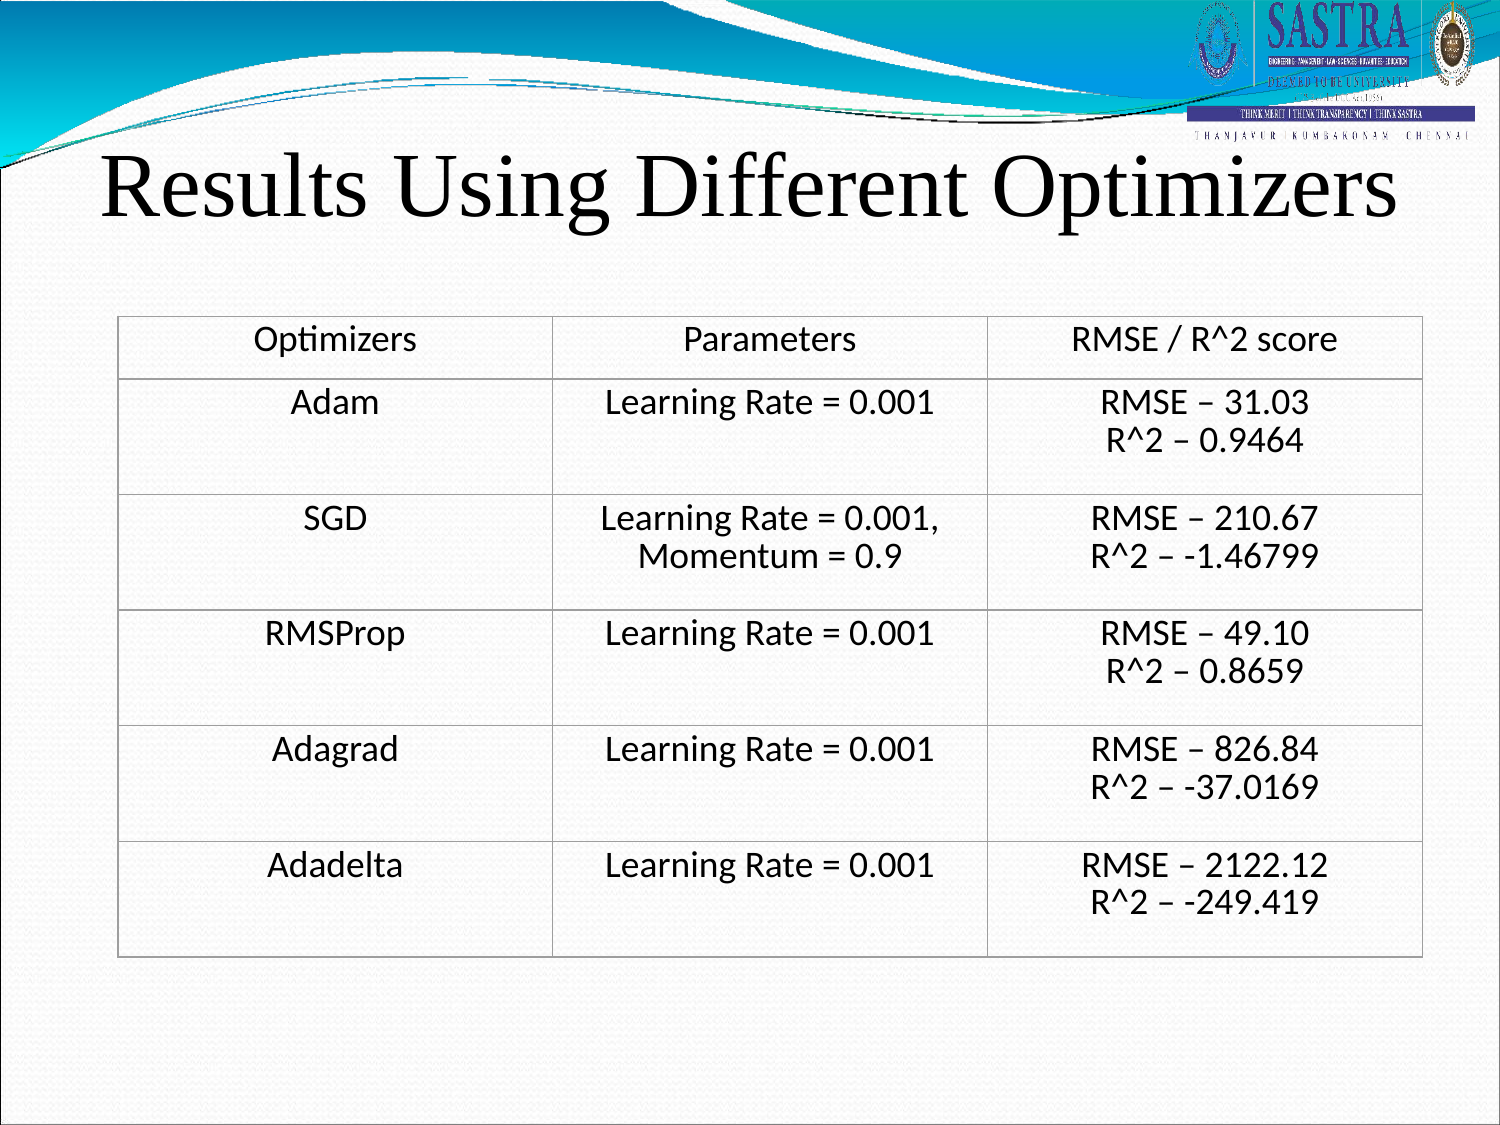

# Results Using Different Optimizers
| Optimizers | Parameters | RMSE / R^2 score |
| --- | --- | --- |
| Adam | Learning Rate = 0.001 | RMSE – 31.03 R^2 – 0.9464 |
| SGD | Learning Rate = 0.001, Momentum = 0.9 | RMSE – 210.67 R^2 – -1.46799 |
| RMSProp | Learning Rate = 0.001 | RMSE – 49.10 R^2 – 0.8659 |
| Adagrad | Learning Rate = 0.001 | RMSE – 826.84 R^2 – -37.0169 |
| Adadelta | Learning Rate = 0.001 | RMSE – 2122.12 R^2 – -249.419 |